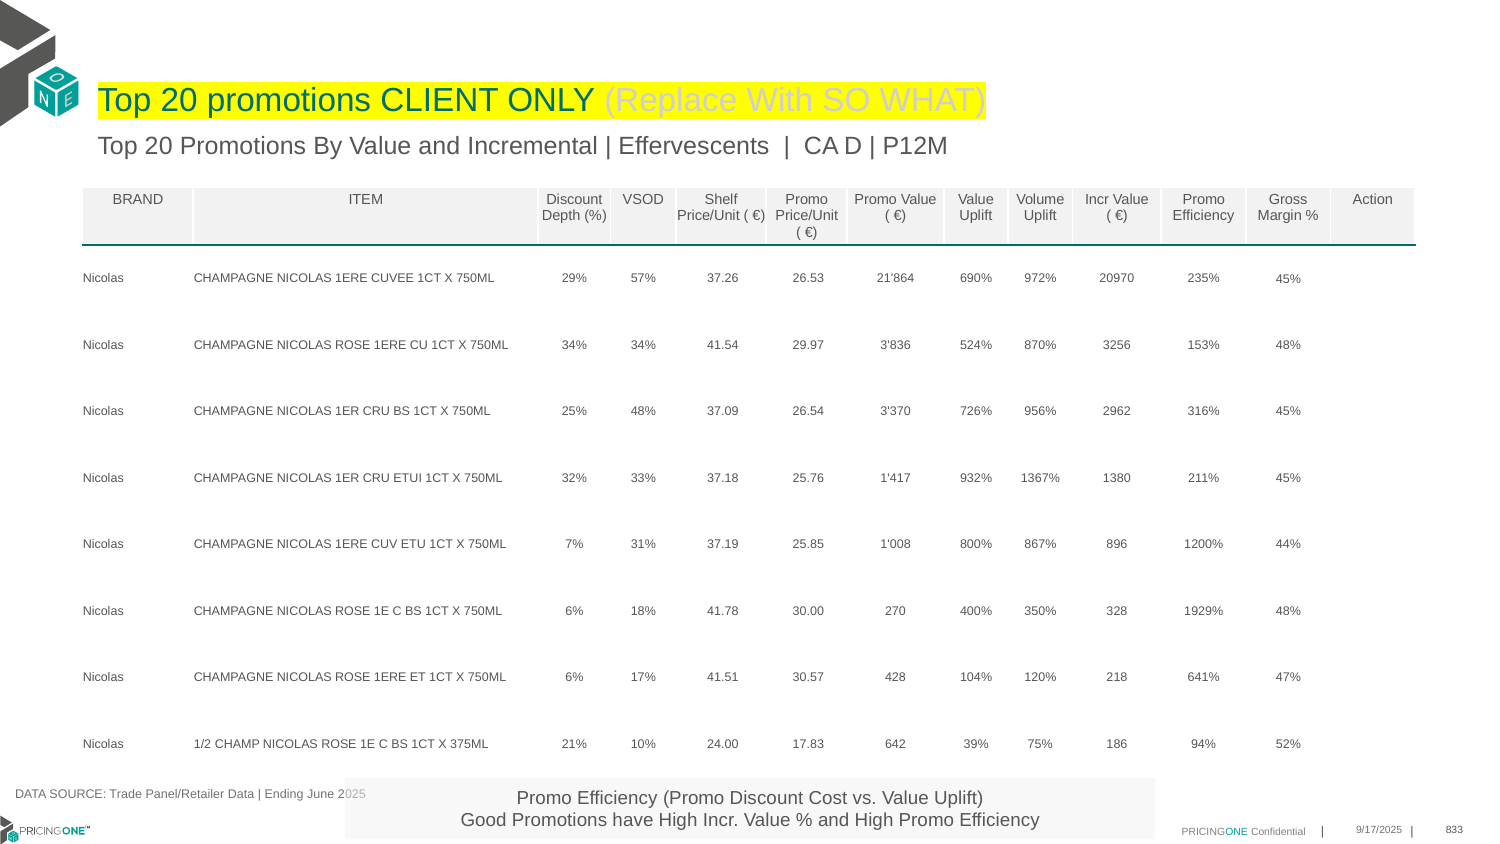

# Top 20 promotions CLIENT ONLY (Replace With SO WHAT)
Top 20 Promotions By Value and Incremental | Effervescents  |  CA D | P12M
| BRAND | ITEM | Discount Depth (%) | VSOD | Shelf Price/Unit ( €) | Promo Price/Unit ( €) | Promo Value ( €) | Value Uplift | Volume Uplift | Incr Value ( €) | Promo Efficiency | Gross Margin % | Action |
| --- | --- | --- | --- | --- | --- | --- | --- | --- | --- | --- | --- | --- |
| Nicolas | CHAMPAGNE NICOLAS 1ERE CUVEE 1CT X 750ML | 29% | 57% | 37.26 | 26.53 | 21'864 | 690% | 972% | 20970 | 235% | 45% |  |
| Nicolas | CHAMPAGNE NICOLAS ROSE 1ERE CU 1CT X 750ML | 34% | 34% | 41.54 | 29.97 | 3'836 | 524% | 870% | 3256 | 153% | 48% |  |
| Nicolas | CHAMPAGNE NICOLAS 1ER CRU BS 1CT X 750ML | 25% | 48% | 37.09 | 26.54 | 3'370 | 726% | 956% | 2962 | 316% | 45% |  |
| Nicolas | CHAMPAGNE NICOLAS 1ER CRU ETUI 1CT X 750ML | 32% | 33% | 37.18 | 25.76 | 1'417 | 932% | 1367% | 1380 | 211% | 45% |  |
| Nicolas | CHAMPAGNE NICOLAS 1ERE CUV ETU 1CT X 750ML | 7% | 31% | 37.19 | 25.85 | 1'008 | 800% | 867% | 896 | 1200% | 44% |  |
| Nicolas | CHAMPAGNE NICOLAS ROSE 1E C BS 1CT X 750ML | 6% | 18% | 41.78 | 30.00 | 270 | 400% | 350% | 328 | 1929% | 48% |  |
| Nicolas | CHAMPAGNE NICOLAS ROSE 1ERE ET 1CT X 750ML | 6% | 17% | 41.51 | 30.57 | 428 | 104% | 120% | 218 | 641% | 47% |  |
| Nicolas | 1/2 CHAMP NICOLAS ROSE 1E C BS 1CT X 375ML | 21% | 10% | 24.00 | 17.83 | 642 | 39% | 75% | 186 | 94% | 52% |  |
Promo Efficiency (Promo Discount Cost vs. Value Uplift)
Good Promotions have High Incr. Value % and High Promo Efficiency
DATA SOURCE: Trade Panel/Retailer Data | Ending June 2025

9/17/2025
833